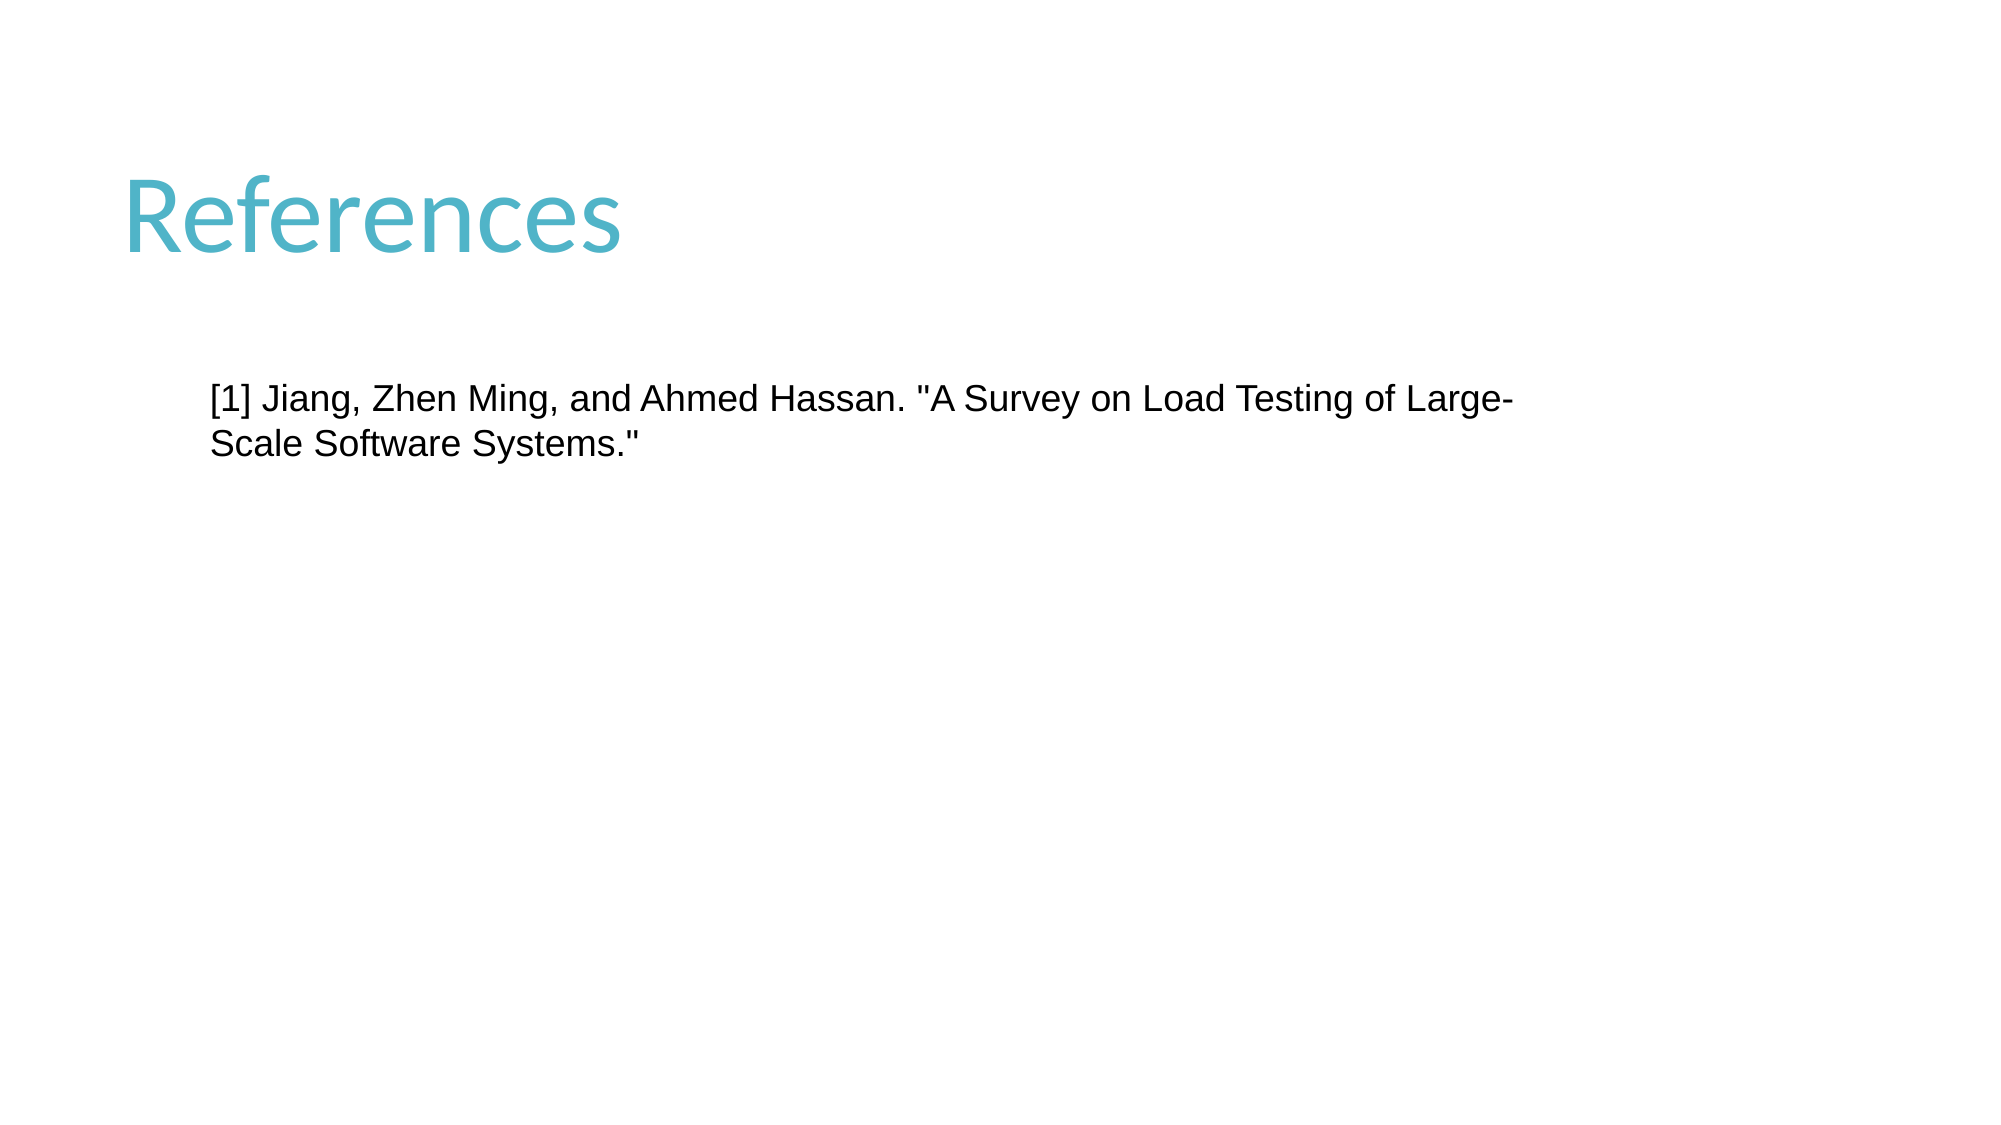

References

[1] Jiang, Zhen Ming, and Ahmed Hassan. "A Survey on Load Testing of Large-Scale Software Systems."